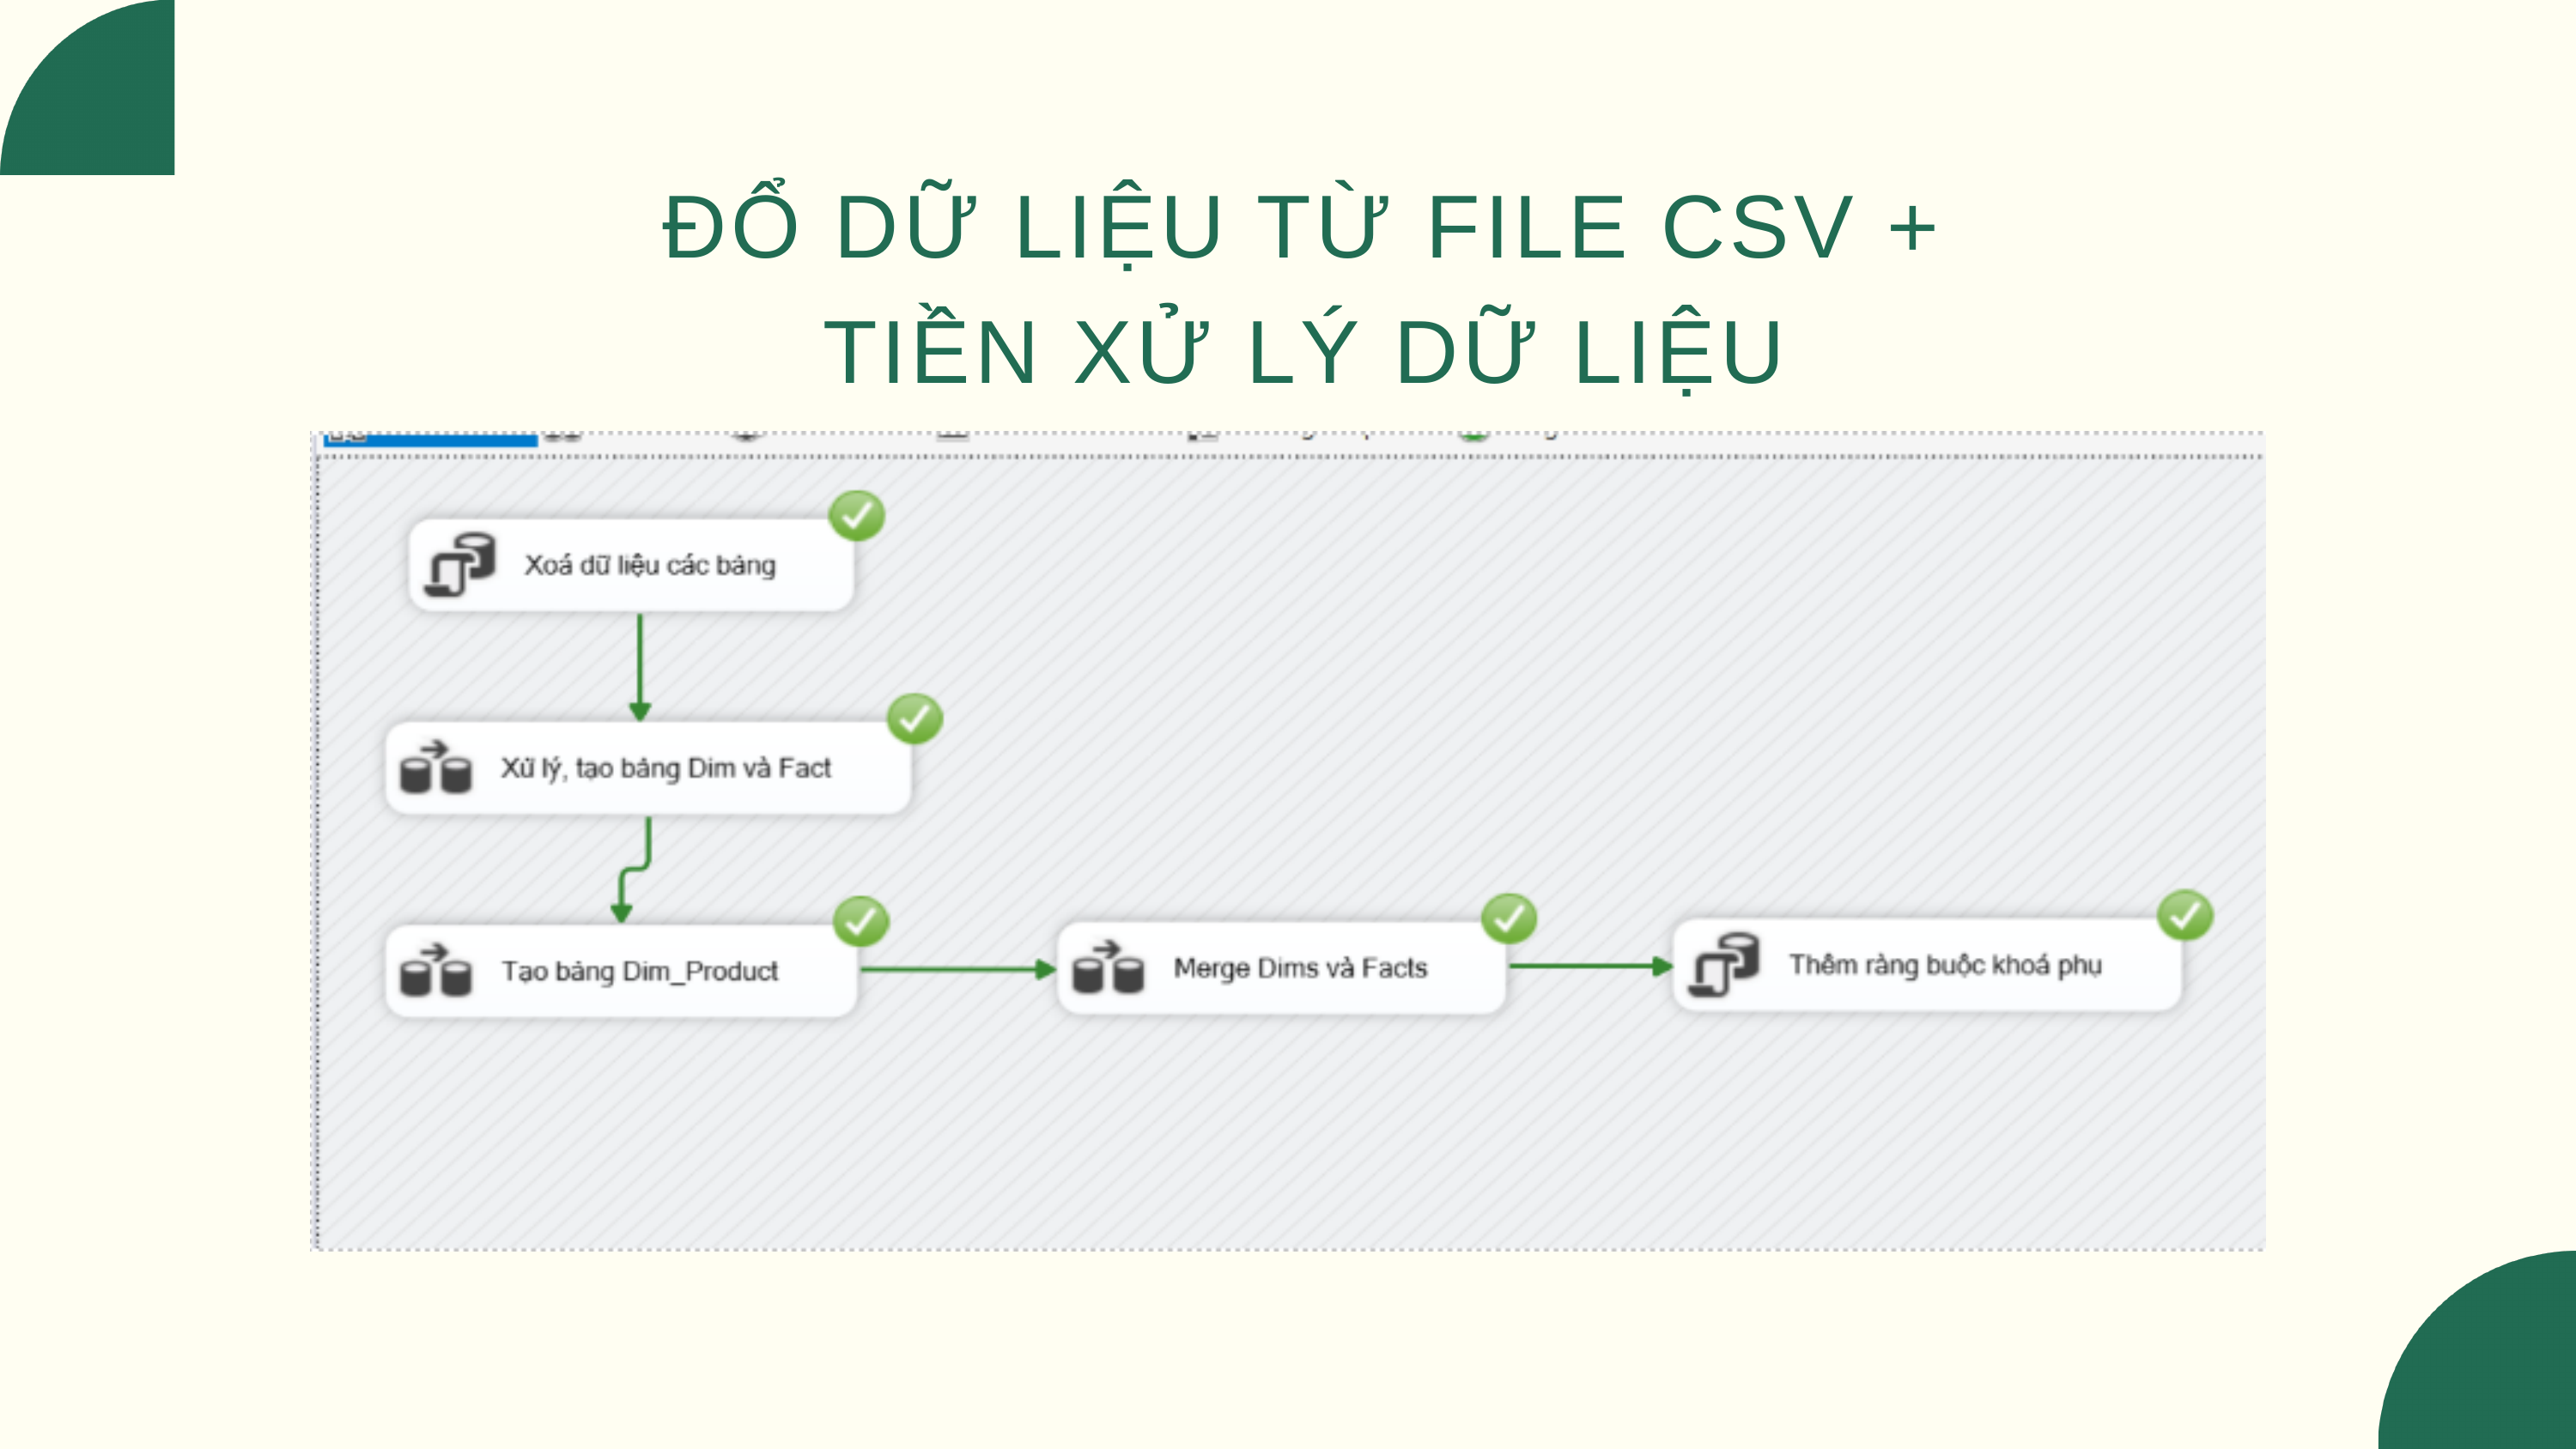

ĐỔ DỮ LIỆU TỪ FILE CSV + TIỀN XỬ LÝ DỮ LIỆU